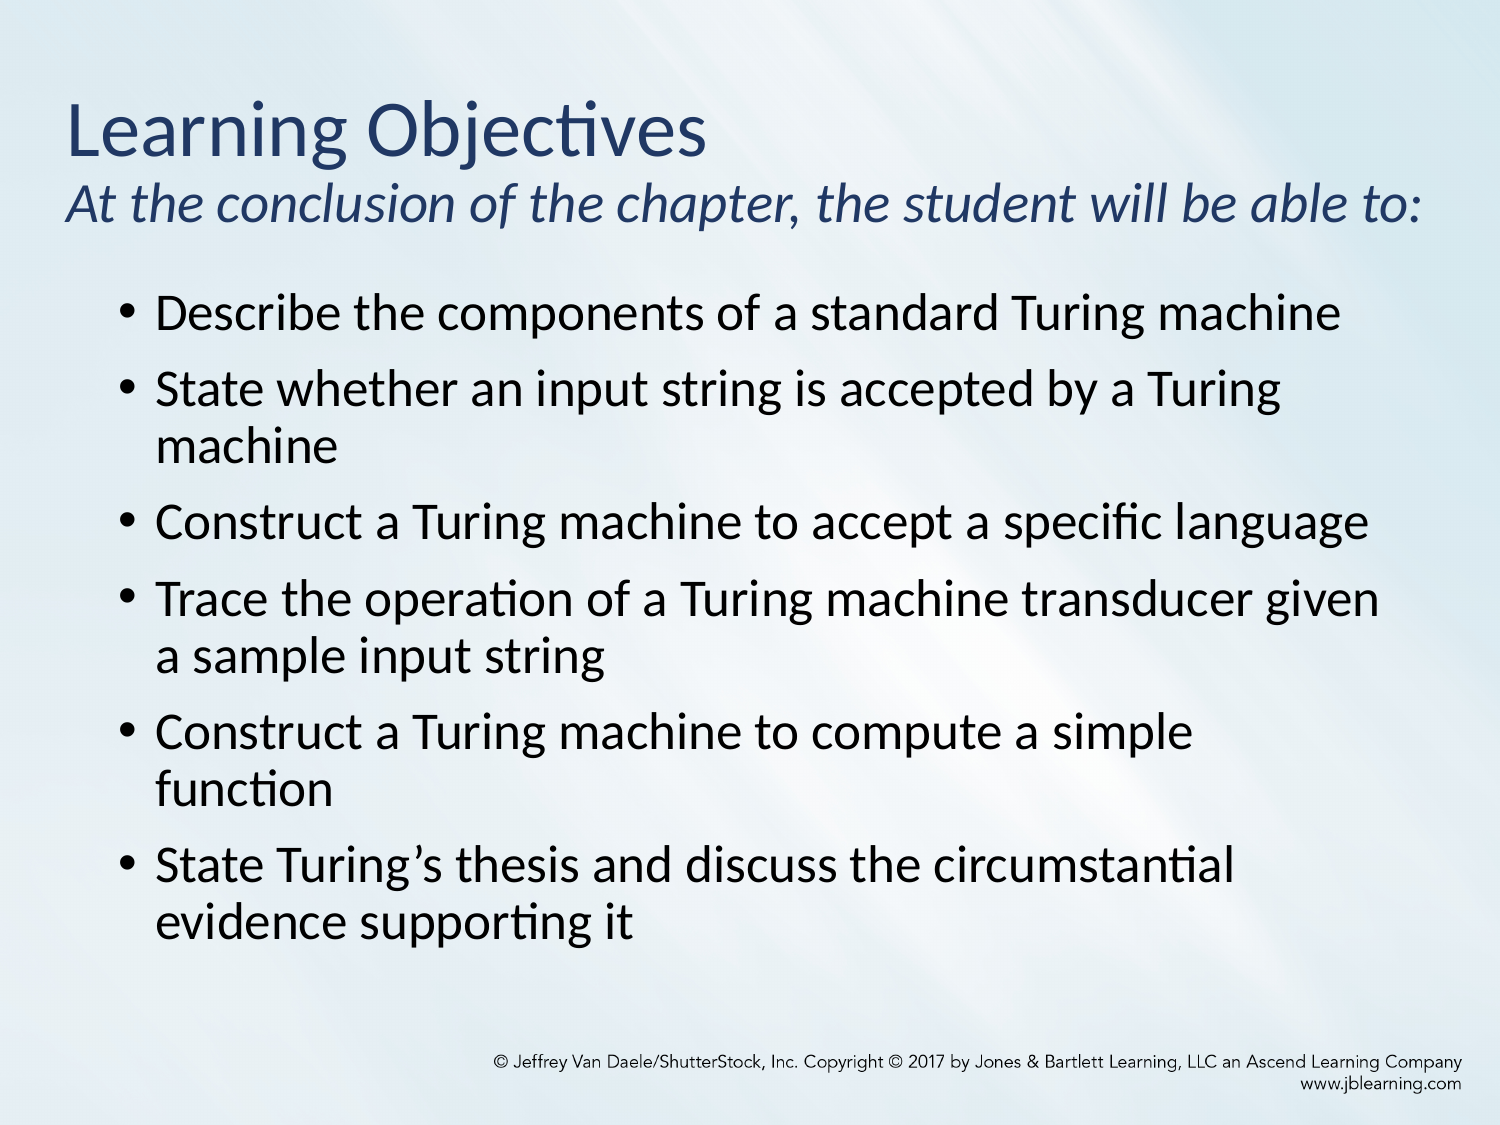

# Learning Objectives At the conclusion of the chapter, the student will be able to:
Describe the components of a standard Turing machine
State whether an input string is accepted by a Turing machine
Construct a Turing machine to accept a specific language
Trace the operation of a Turing machine transducer given a sample input string
Construct a Turing machine to compute a simple function
State Turing’s thesis and discuss the circumstantial evidence supporting it